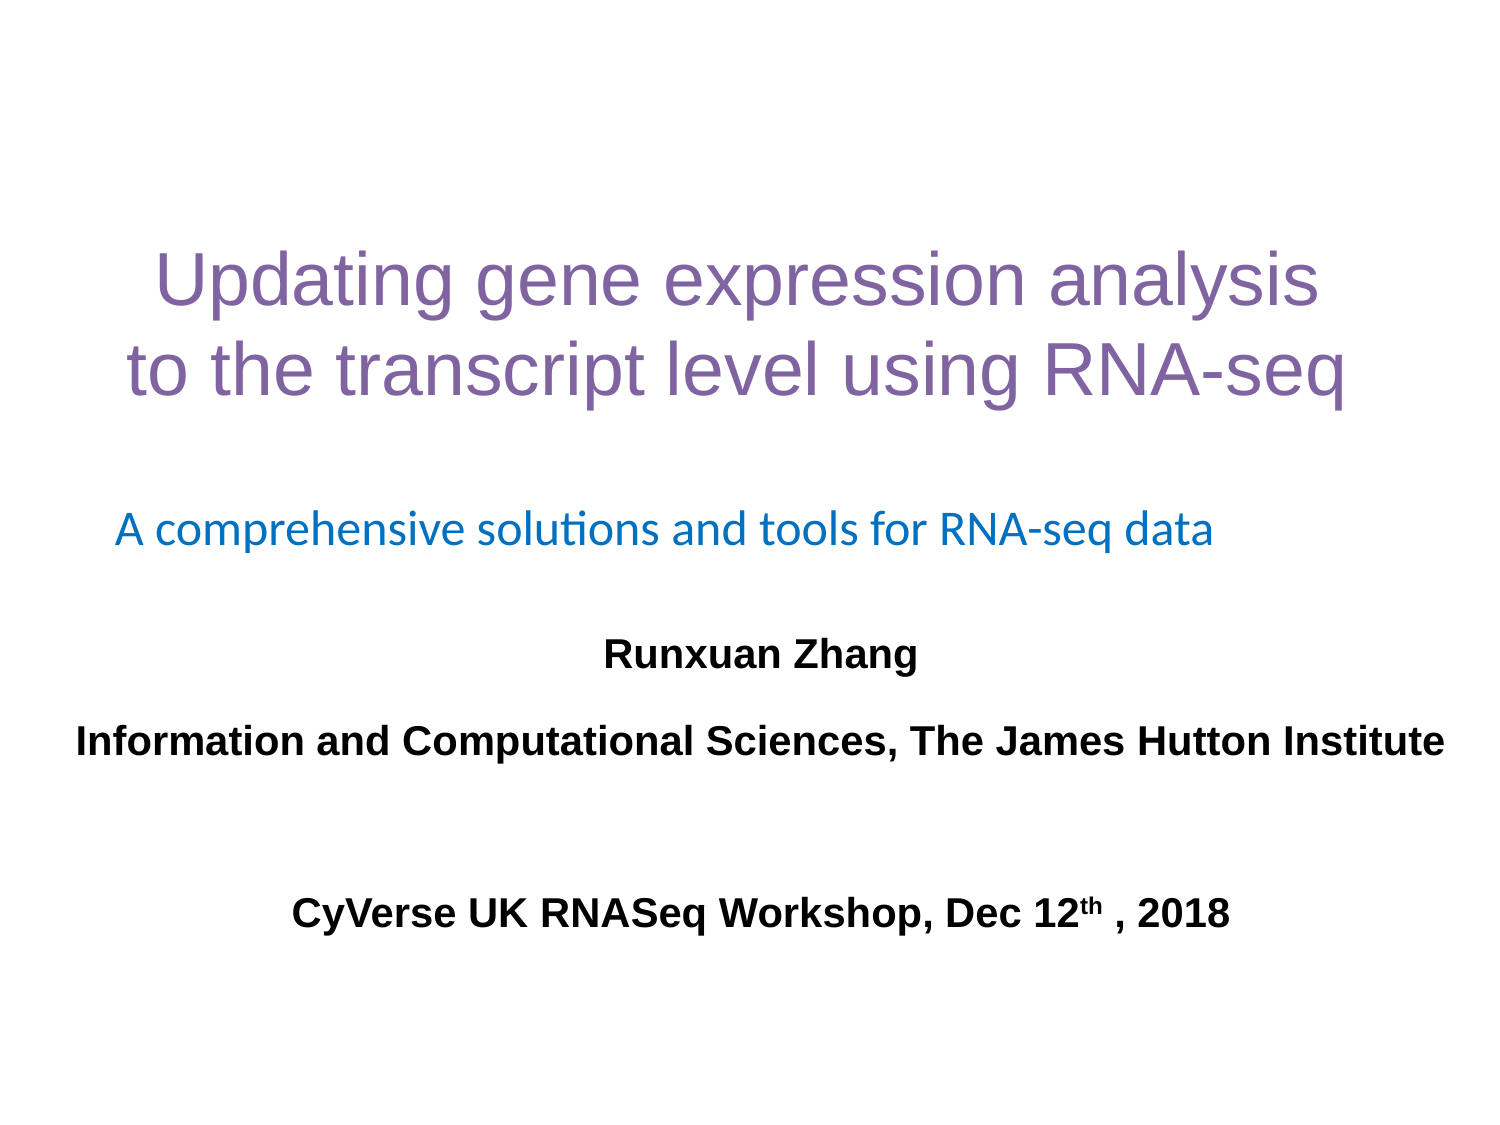

# Updating gene expression analysis to the transcript level using RNA-seq
A comprehensive solutions and tools for RNA-seq data
Runxuan Zhang
Information and Computational Sciences, The James Hutton Institute

CyVerse UK RNASeq Workshop, Dec 12th , 2018